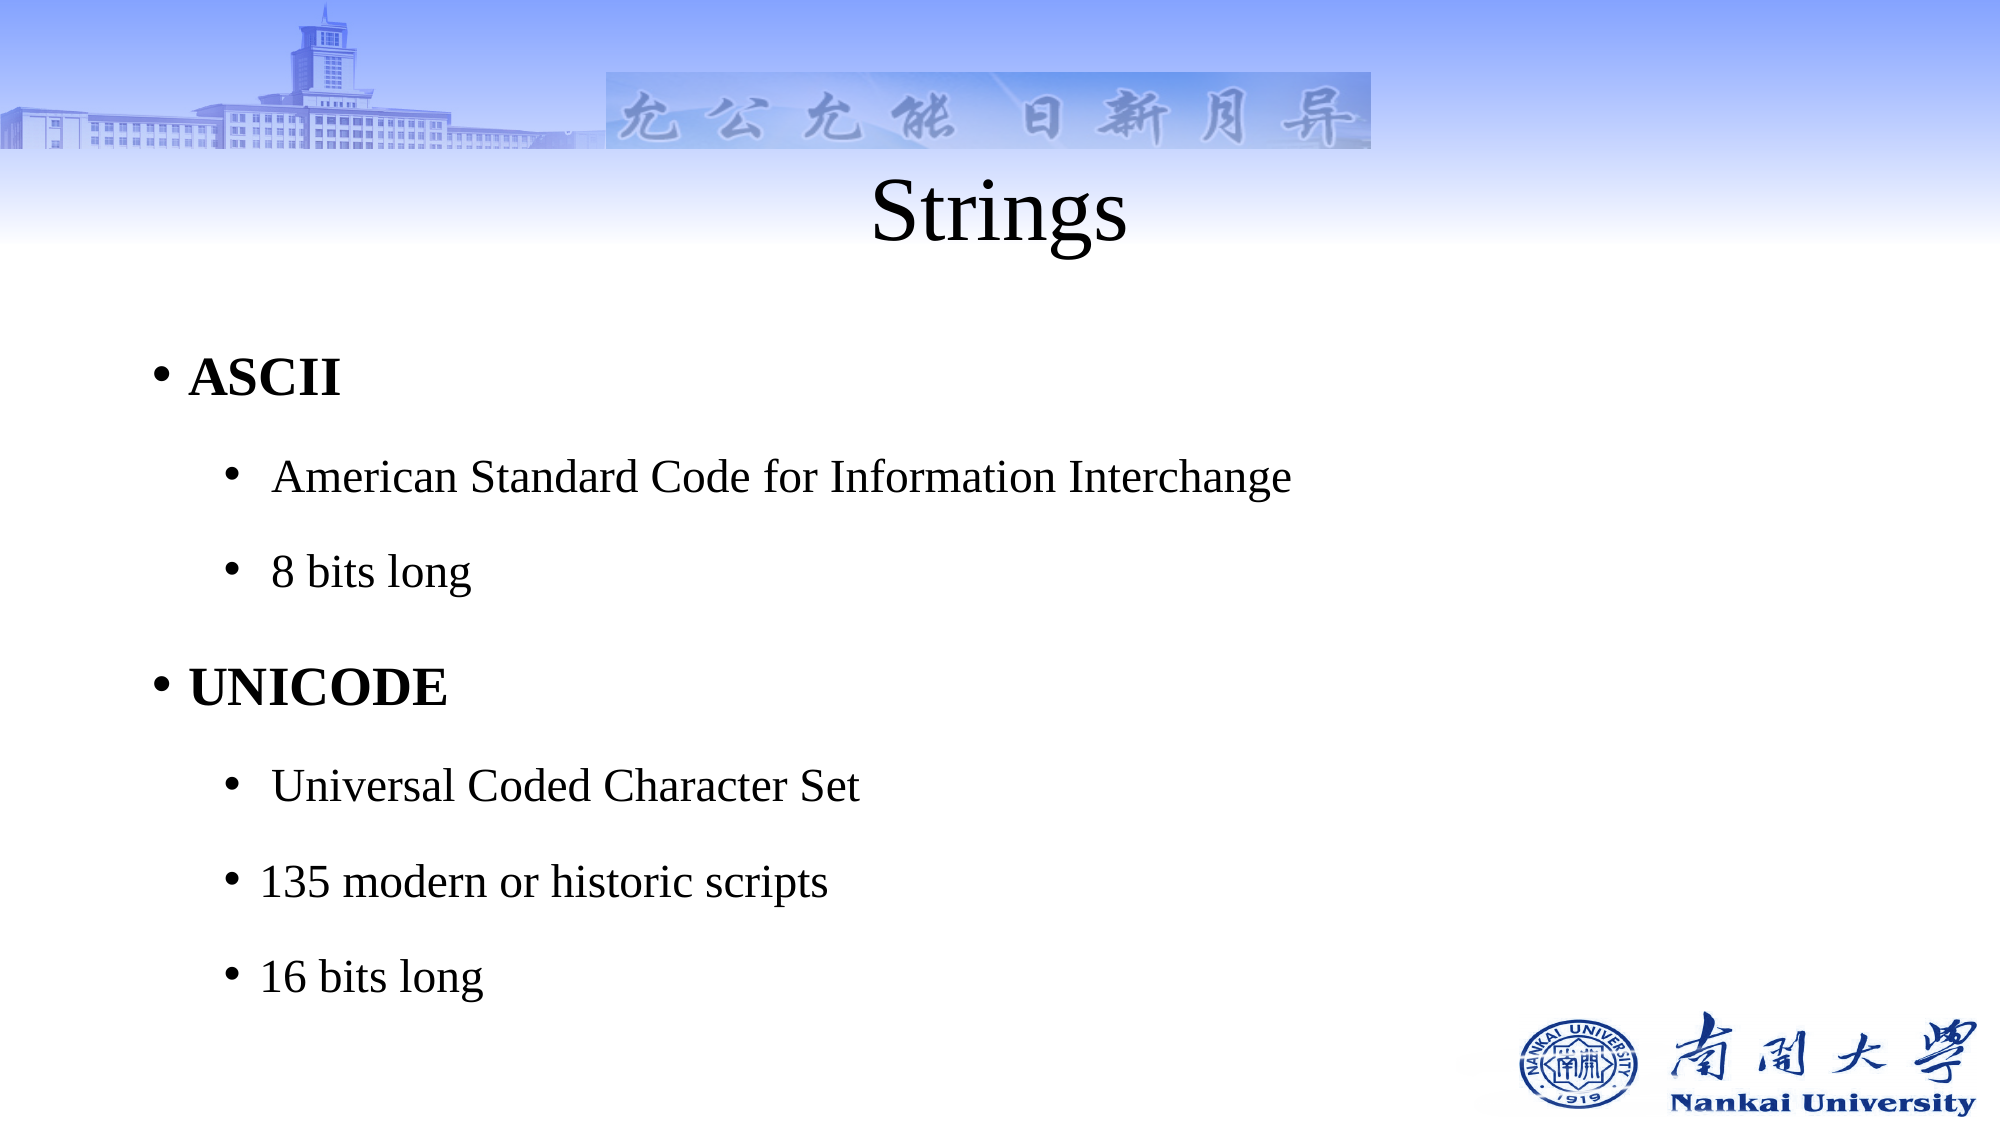

# Strings
ASCII
 American Standard Code for Information Interchange
 8 bits long
UNICODE
 Universal Coded Character Set
135 modern or historic scripts
16 bits long